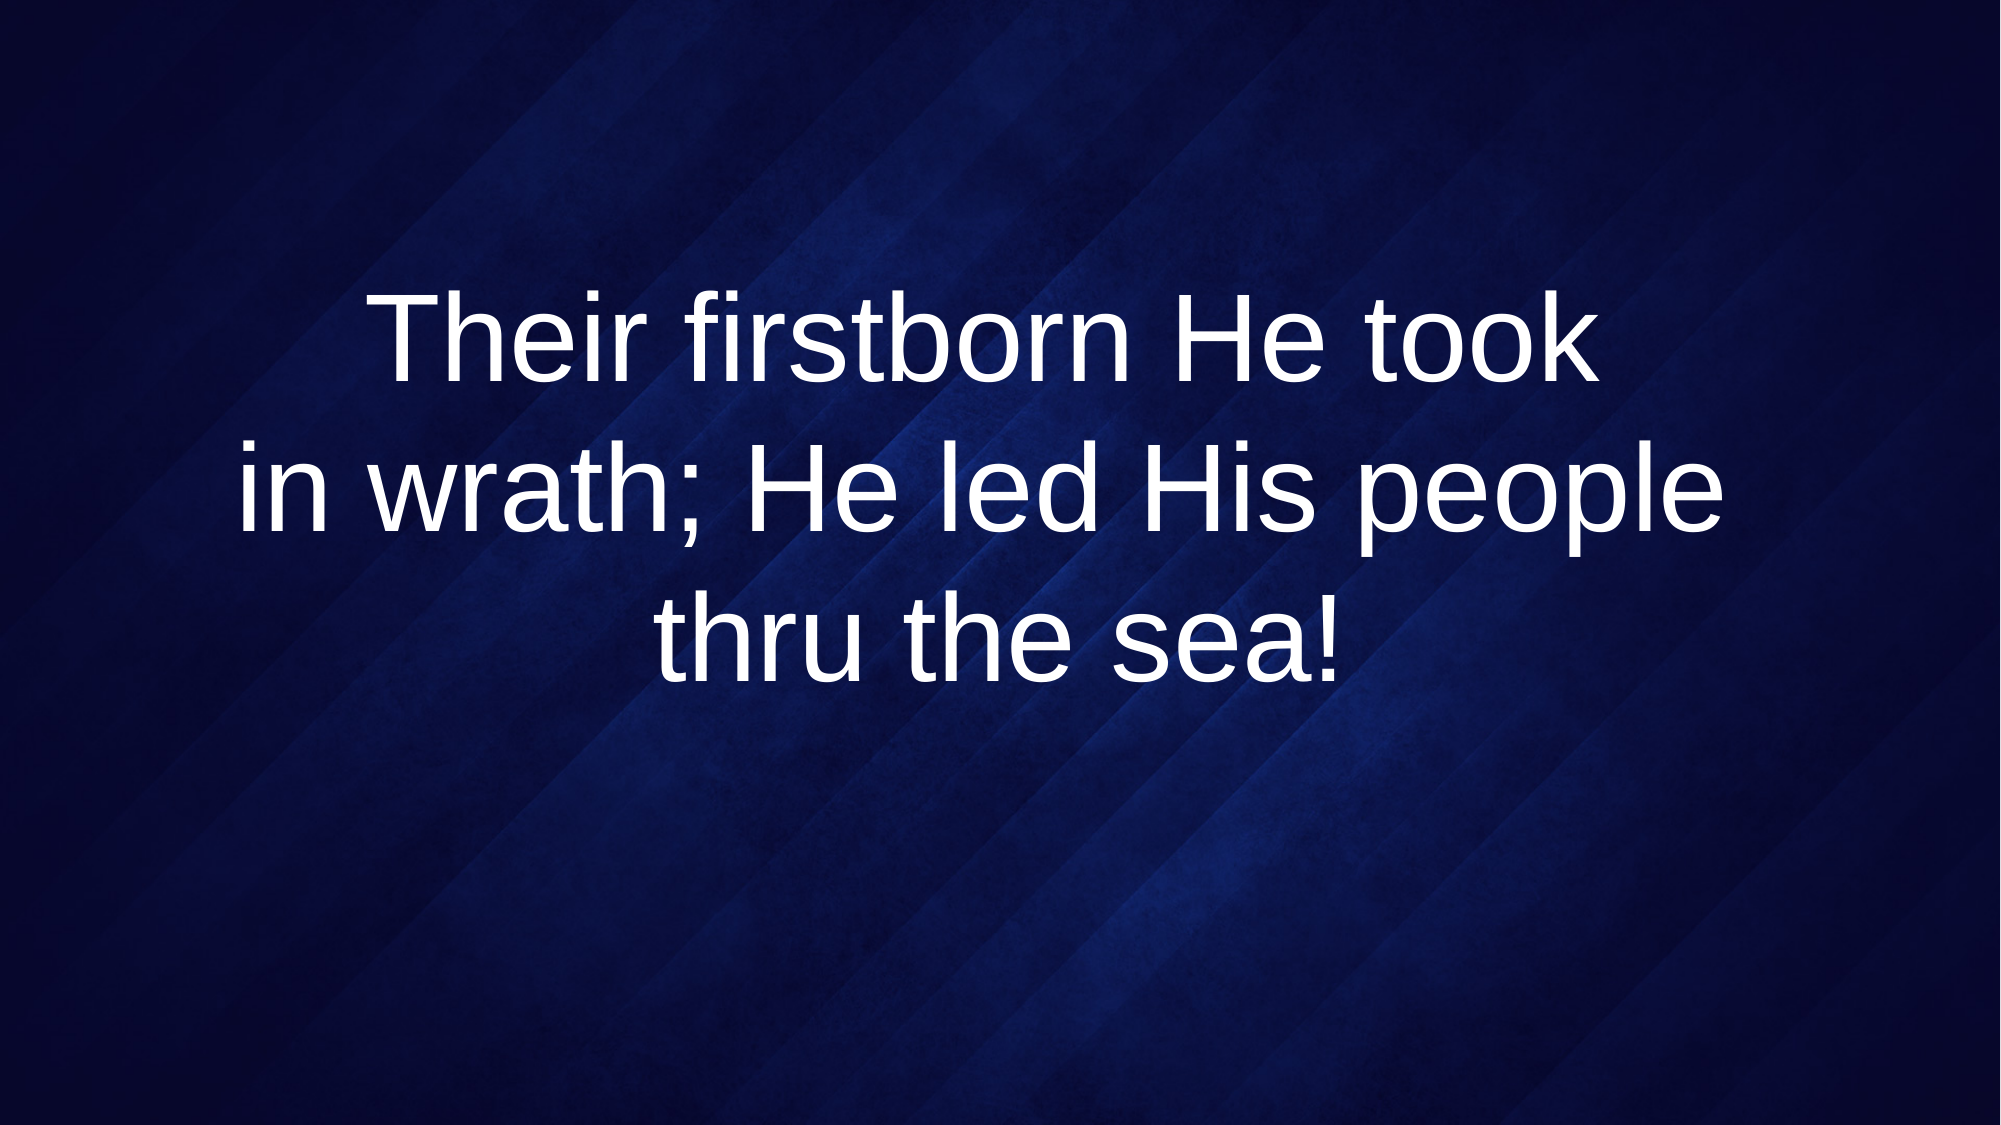

# Their firstborn He took in wrath; He led His people thru the sea!